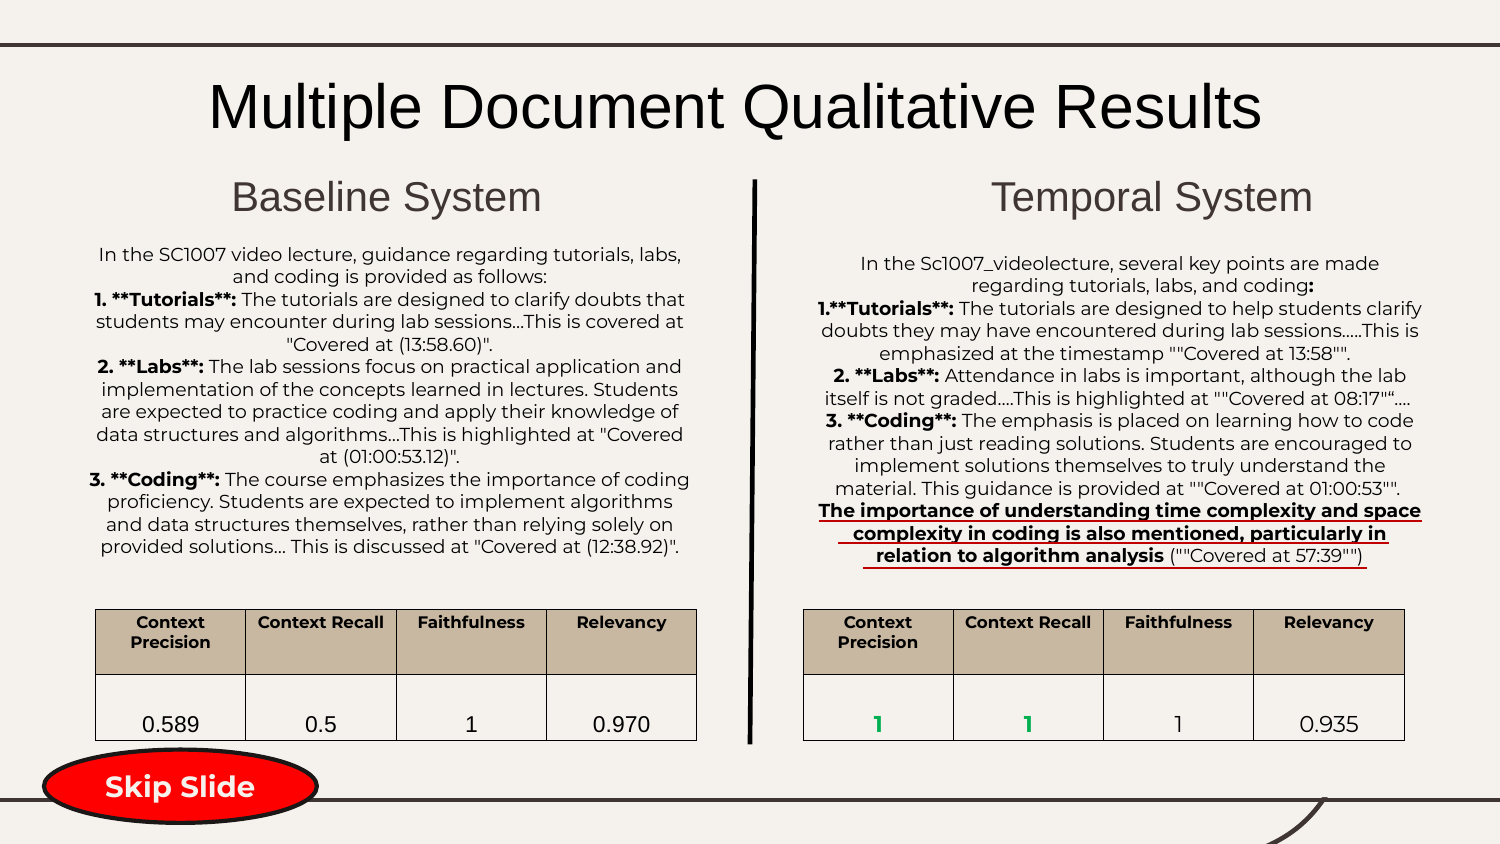

# Multiple Document Qualitative Results
Baseline System
Temporal System
In the SC1007 video lecture, guidance regarding tutorials, labs, and coding is provided as follows:
1. **Tutorials**: The tutorials are designed to clarify doubts that students may encounter during lab sessions…This is covered at "Covered at (13:58.60)".
2. **Labs**: The lab sessions focus on practical application and implementation of the concepts learned in lectures. Students are expected to practice coding and apply their knowledge of data structures and algorithms…This is highlighted at "Covered at (01:00:53.12)".
3. **Coding**: The course emphasizes the importance of coding proficiency. Students are expected to implement algorithms and data structures themselves, rather than relying solely on provided solutions… This is discussed at "Covered at (12:38.92)".
In the Sc1007_videolecture, several key points are made regarding tutorials, labs, and coding:
1.**Tutorials**: The tutorials are designed to help students clarify doubts they may have encountered during lab sessions…..This is emphasized at the timestamp ""Covered at 13:58"".
2. **Labs**: Attendance in labs is important, although the lab itself is not graded….This is highlighted at ""Covered at 08:17"“….
3. **Coding**: The emphasis is placed on learning how to code rather than just reading solutions. Students are encouraged to implement solutions themselves to truly understand the material. This guidance is provided at ""Covered at 01:00:53"".
The importance of understanding time complexity and space complexity in coding is also mentioned, particularly in relation to algorithm analysis (""Covered at 57:39"")

| Context Precision | Context Recall | Faithfulness | Relevancy |
| --- | --- | --- | --- |
| 0.589 | 0.5 | 1 | 0.970 |
| Context Precision | Context Recall | Faithfulness | Relevancy |
| --- | --- | --- | --- |
| 1 | 1 | 1 | 0.935 |
Skip Slide